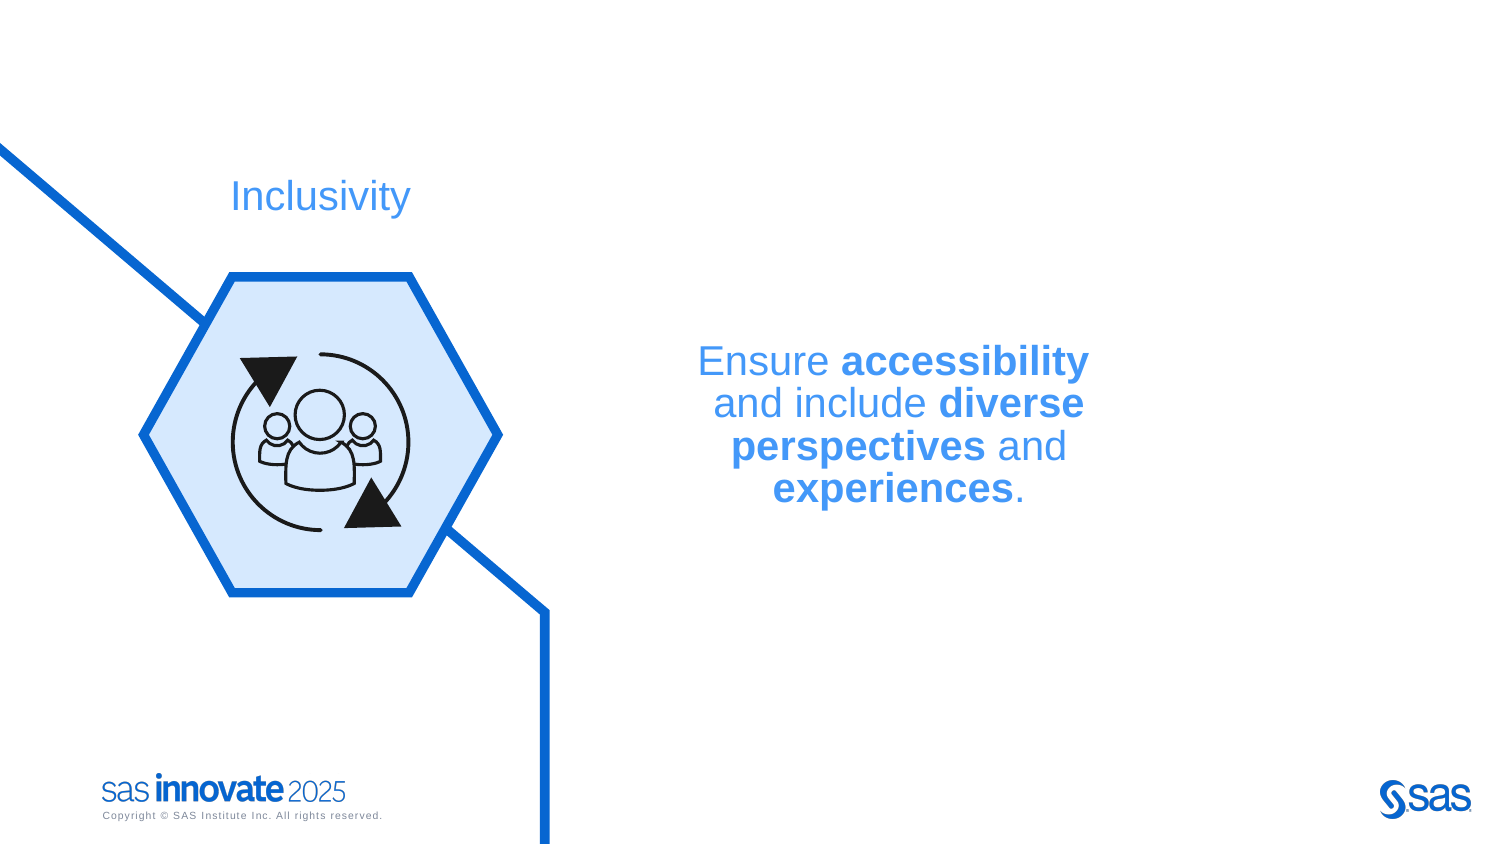

Inclusivity
Ensure accessibility
and include diverse perspectives and experiences.